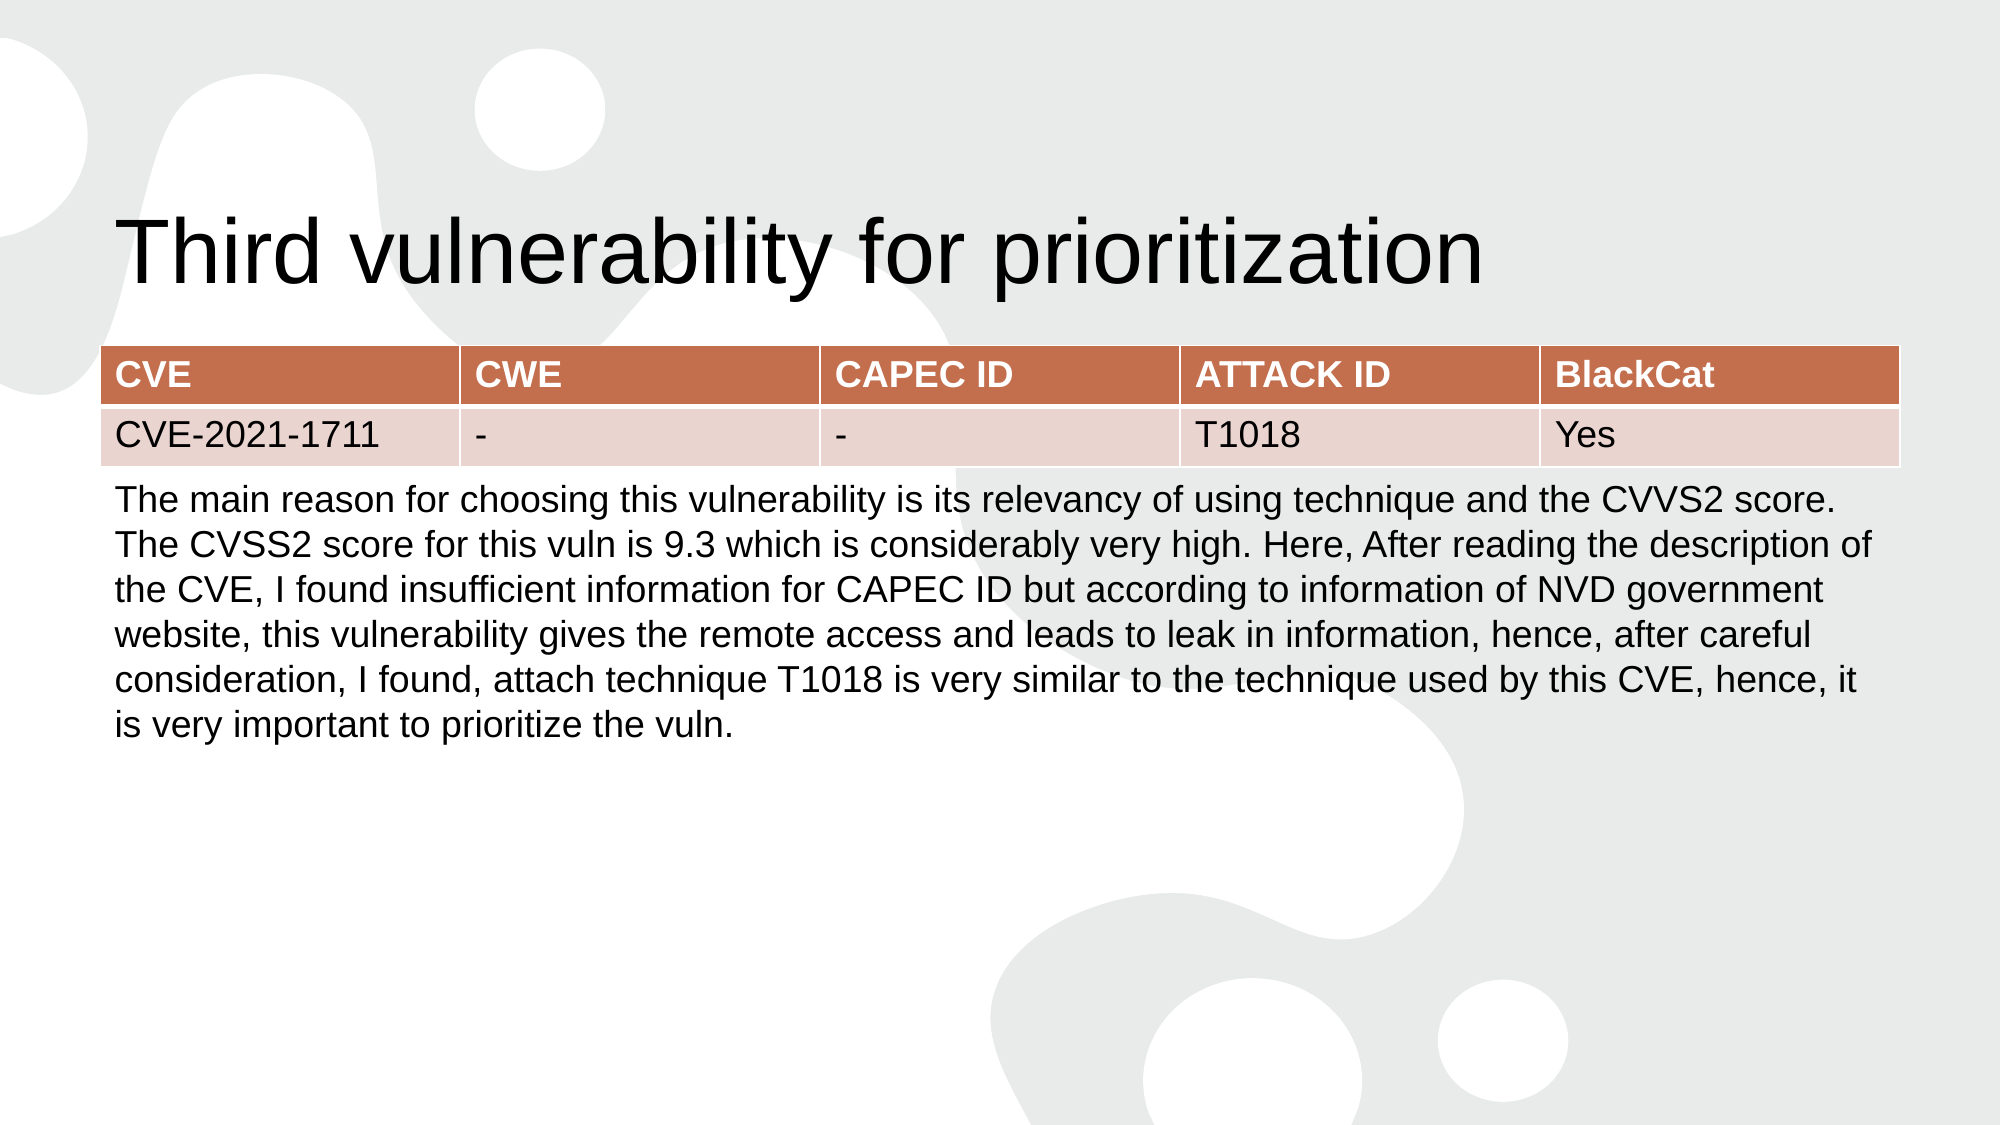

# Third vulnerability for prioritization
| CVE | CWE | CAPEC ID | ATTACK ID | BlackCat |
| --- | --- | --- | --- | --- |
| CVE-2021-1711 | - | - | T1018 | Yes |
The main reason for choosing this vulnerability is its relevancy of using technique and the CVVS2 score.
The CVSS2 score for this vuln is 9.3 which is considerably very high. Here, After reading the description of the CVE, I found insufficient information for CAPEC ID but according to information of NVD government website, this vulnerability gives the remote access and leads to leak in information, hence, after careful consideration, I found, attach technique T1018 is very similar to the technique used by this CVE, hence, it is very important to prioritize the vuln.